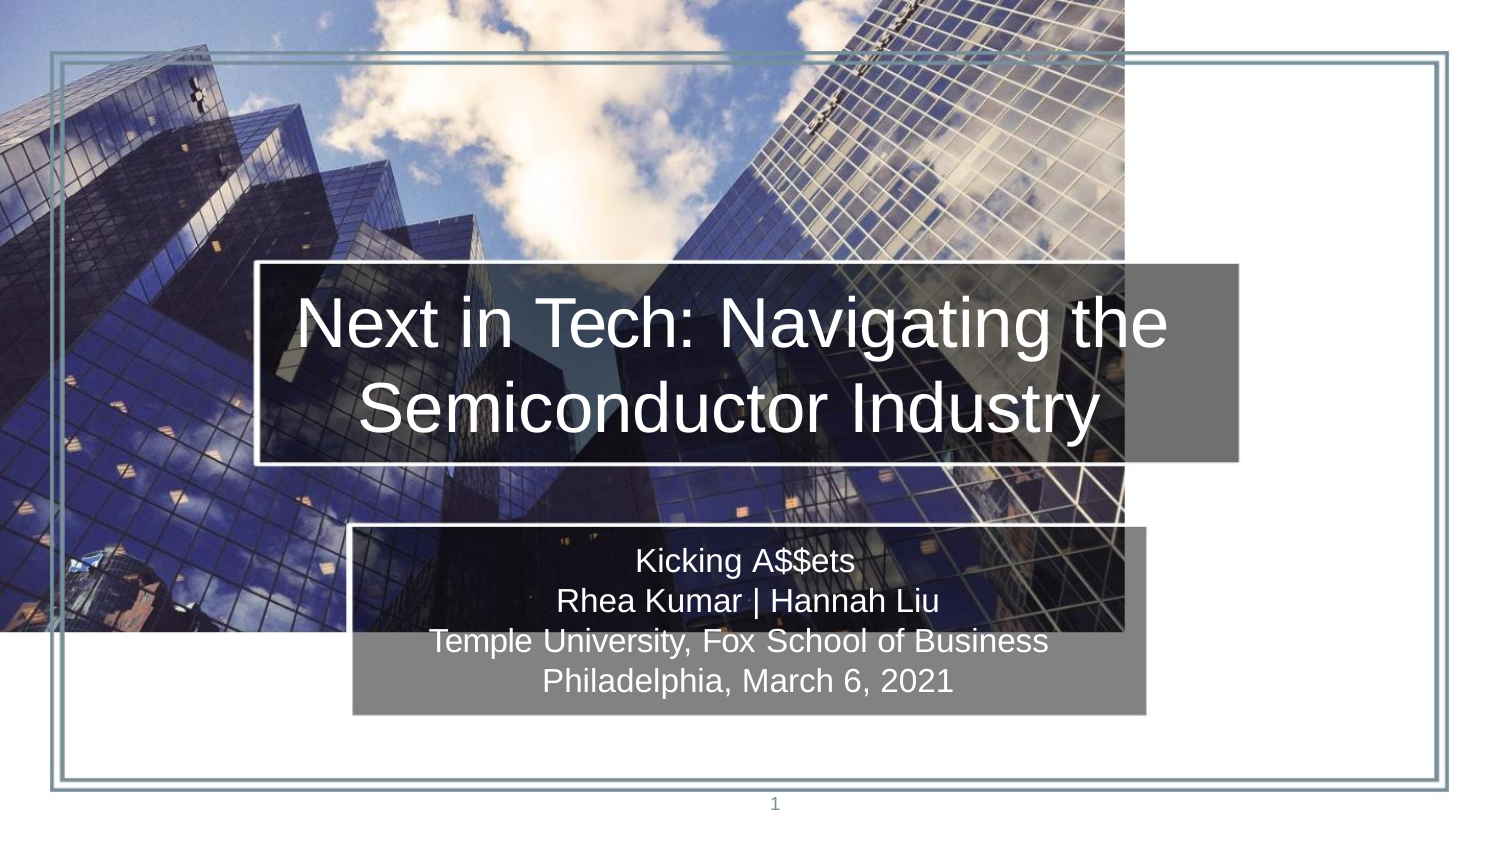

Next in Tech: Navigating the
Semiconductor Industry
Kicking A$$ets
Rhea Kumar | Hannah Liu
Temple University, Fox School of Business
Philadelphia, March 6, 2021
1